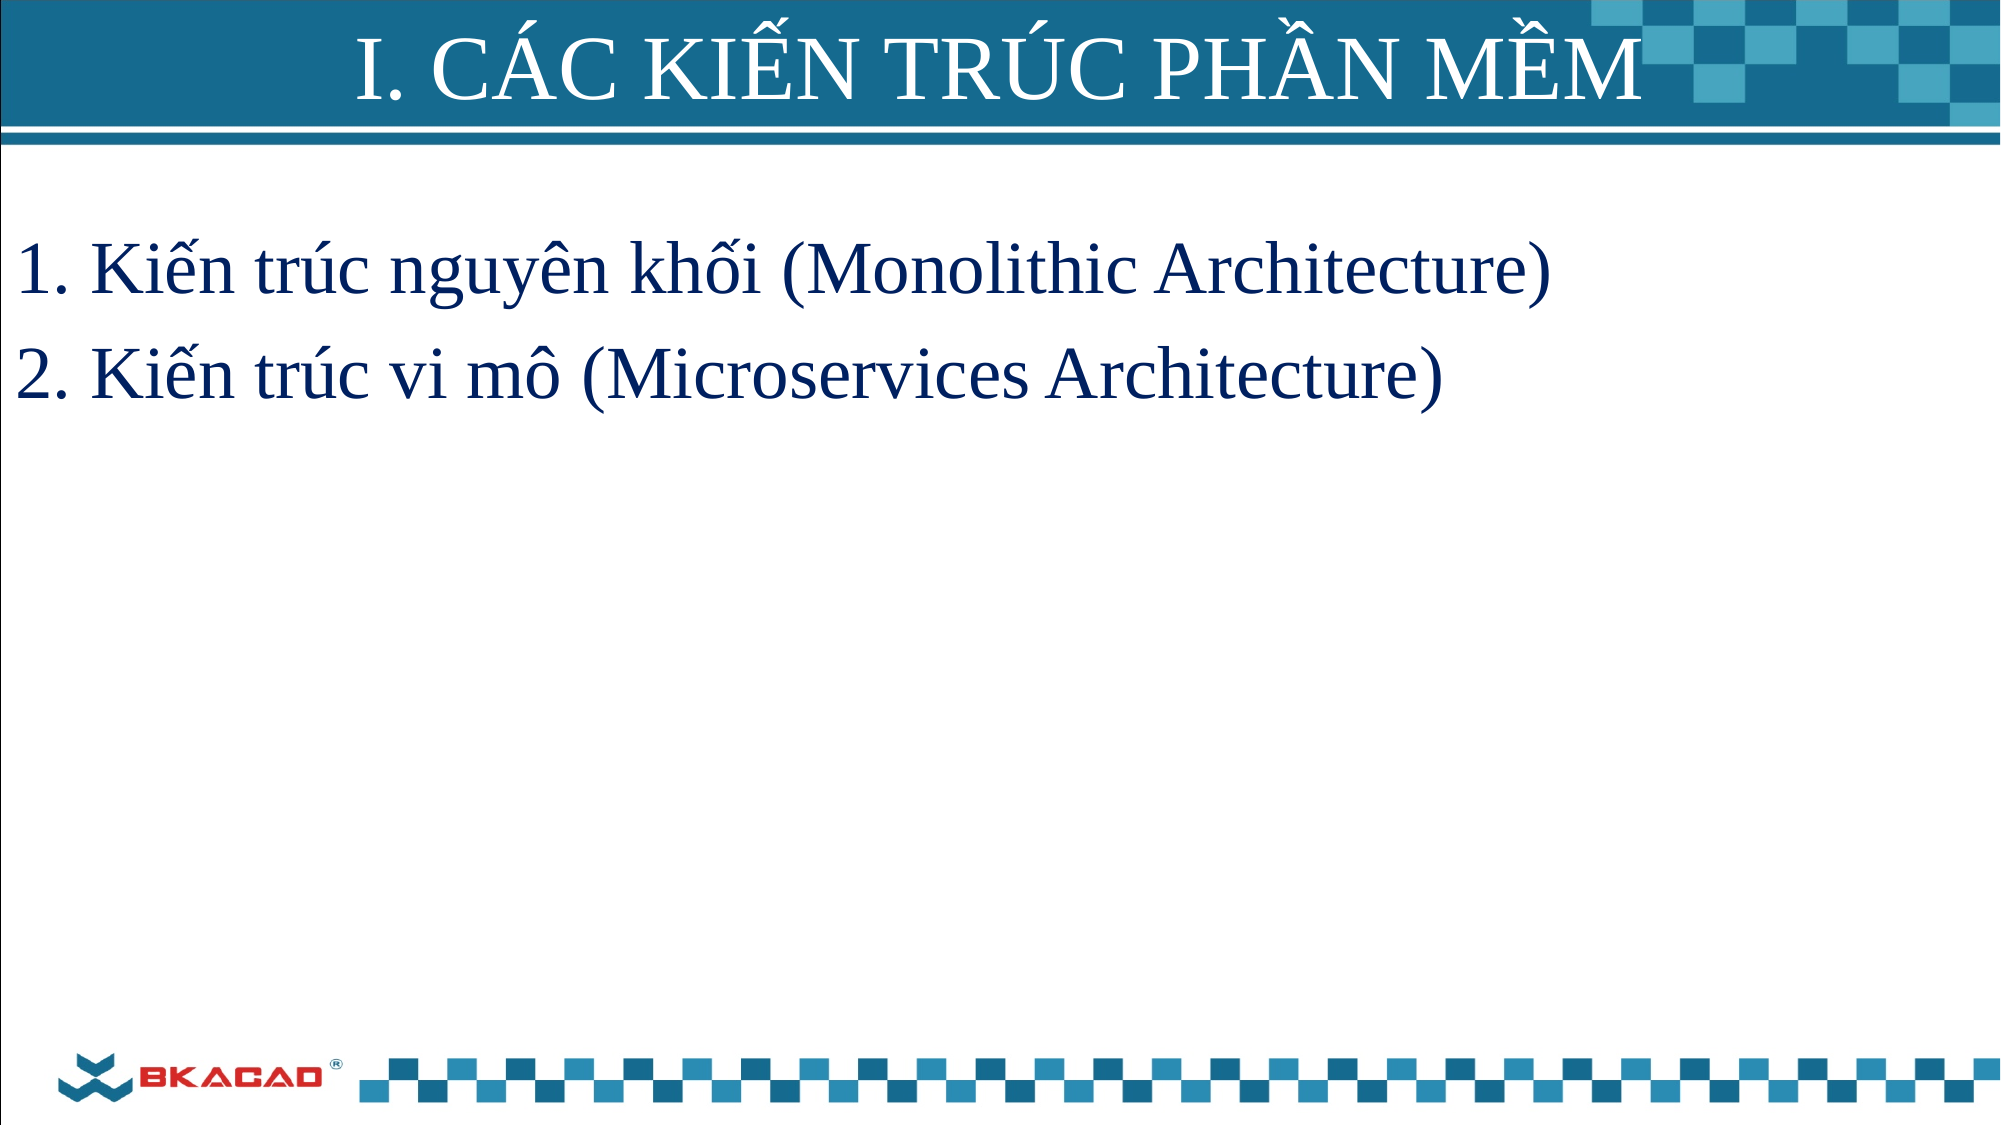

# I. CÁC KIẾN TRÚC PHẦN MỀM
Kiến trúc nguyên khối (Monolithic Architecture)
Kiến trúc vi mô (Microservices Architecture)